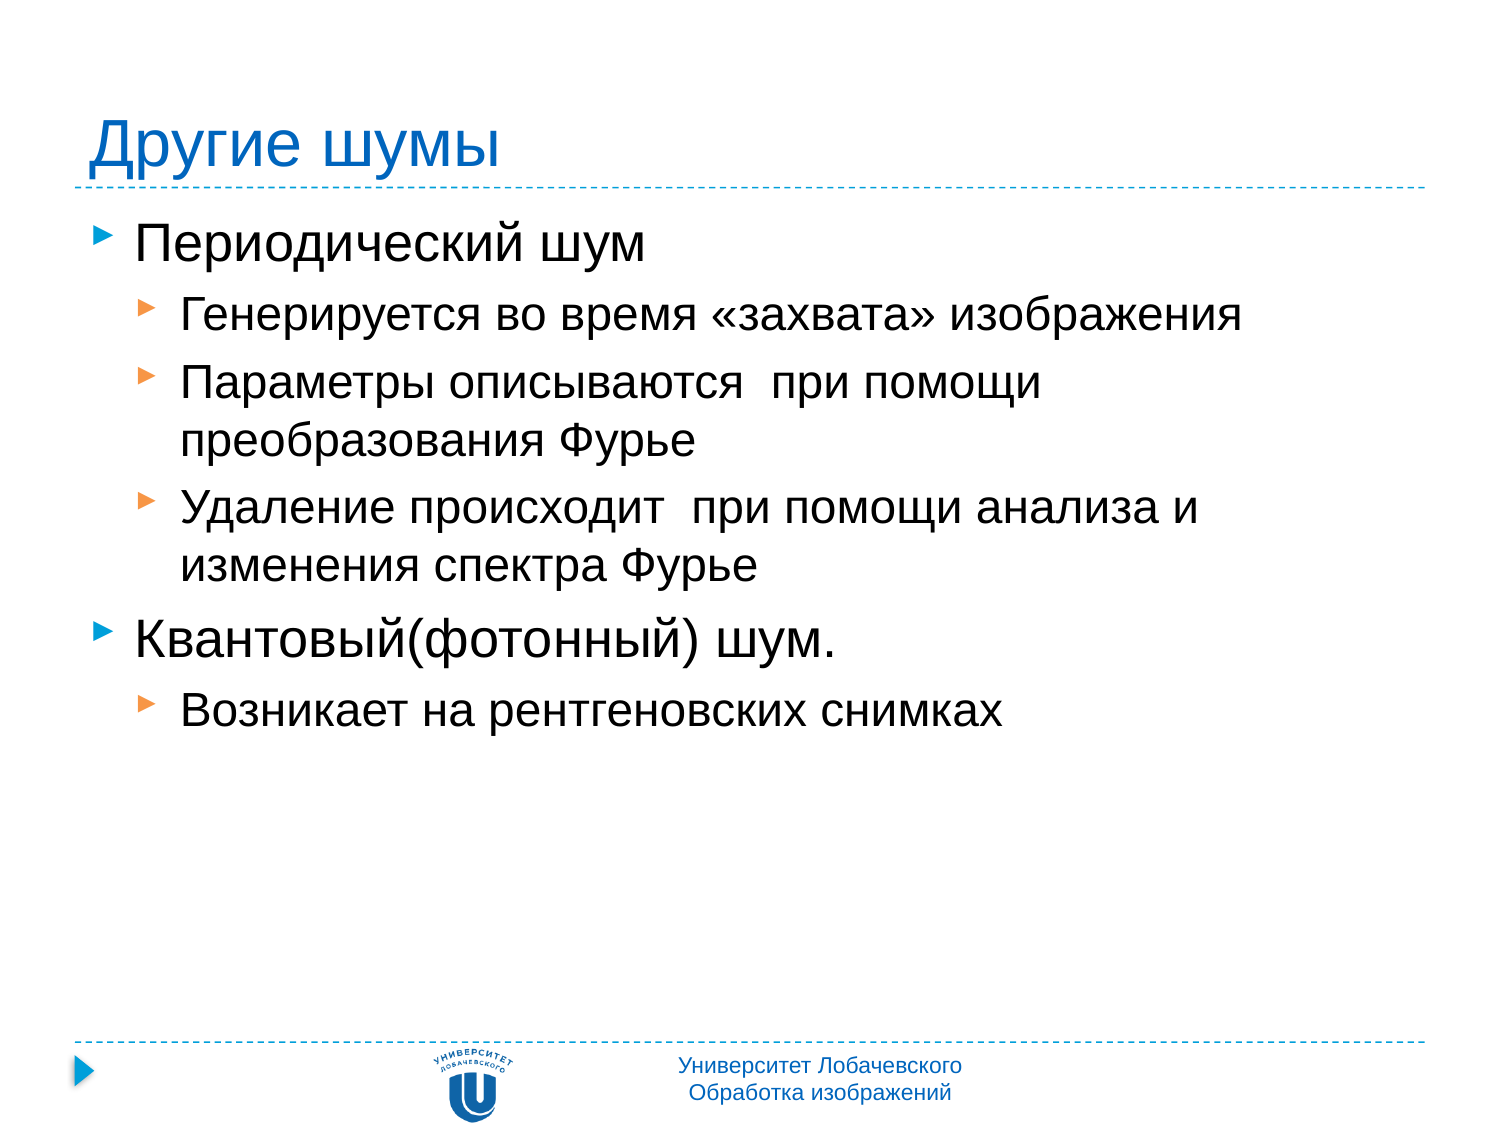

# Другие шумы
Периодический шум
Генерируется во время «захвата» изображения
Параметры описываются  при помощи преобразования Фурье
Удаление происходит  при помощи анализа и изменения спектра Фурье
Квантовый(фотонный) шум.
Возникает на рентгеновских снимках
72
Университет Лобачевского
Обработка изображений